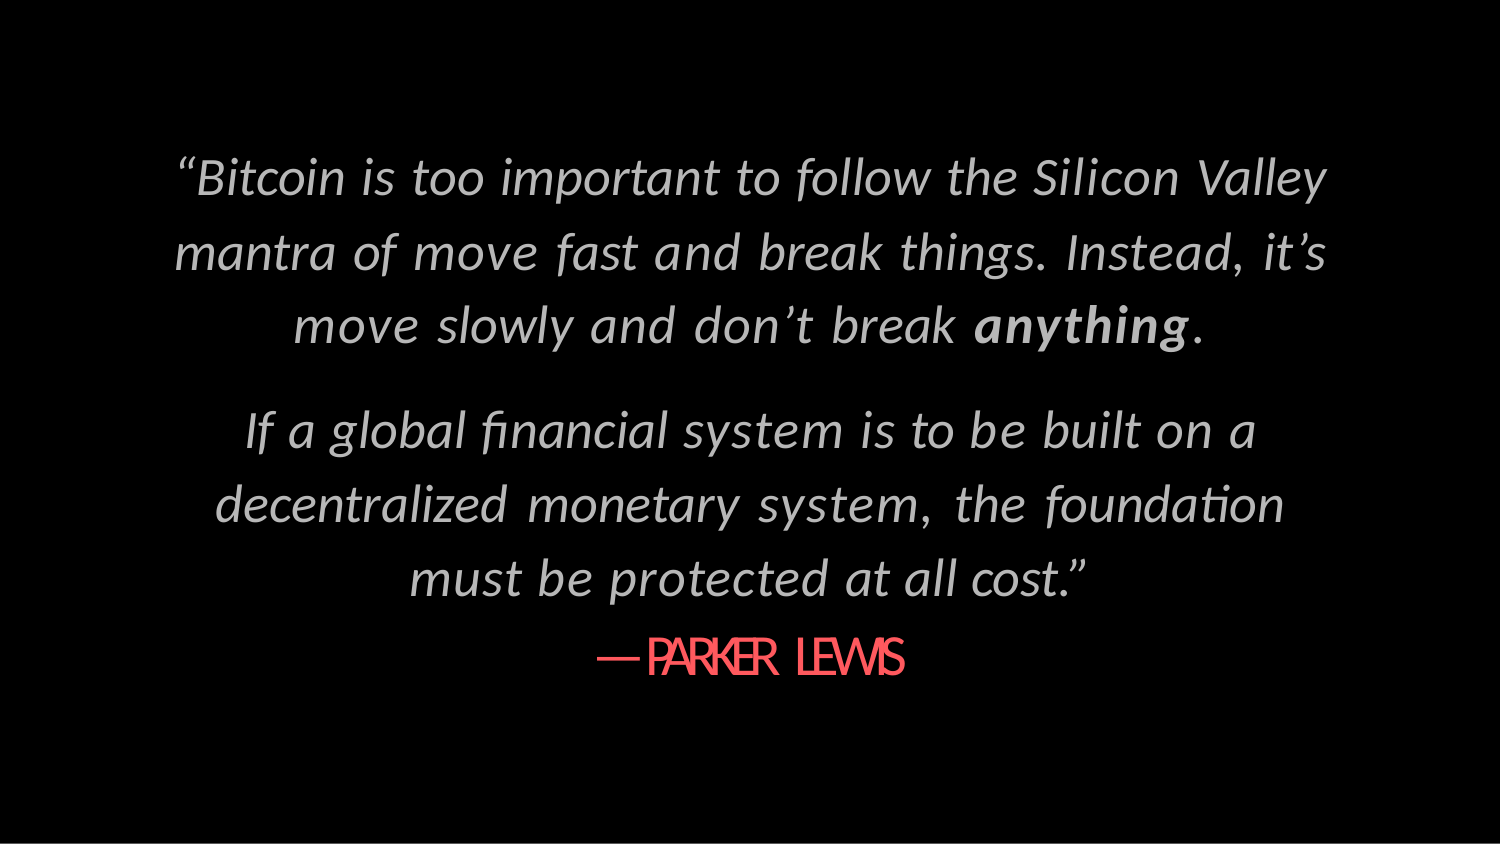

# “Bitcoin is too important to follow the Silicon Valley mantra of move fast and break things. Instead, it’s move slowly and don’t break anything.
If a global ﬁnancial system is to be built on a decentralized monetary system, the foundation must be protected at all cost.”
—PARKER LEWIS